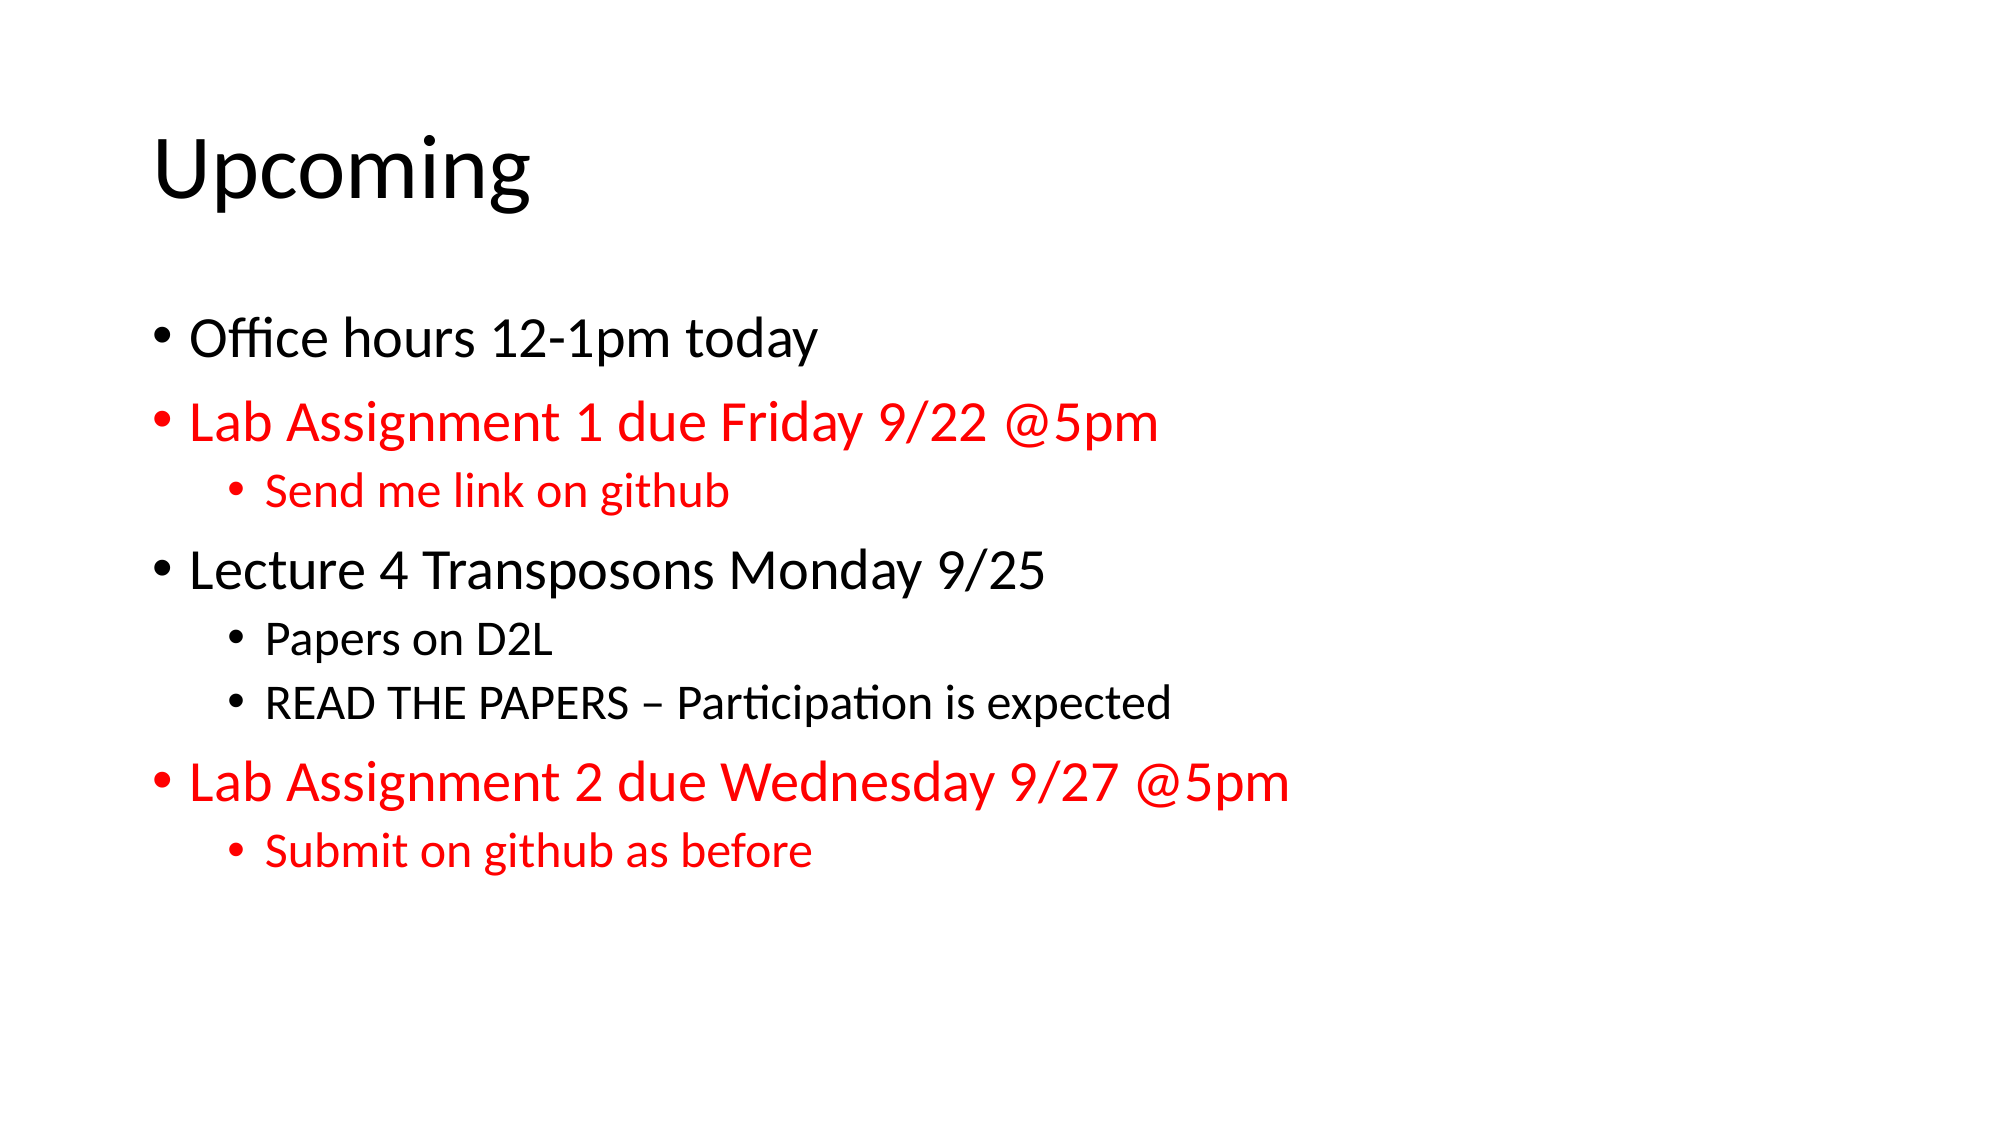

# Upcoming
Office hours 12-1pm today
Lab Assignment 1 due Friday 9/22 @5pm
Send me link on github
Lecture 4 Transposons Monday 9/25
Papers on D2L
READ THE PAPERS – Participation is expected
Lab Assignment 2 due Wednesday 9/27 @5pm
Submit on github as before